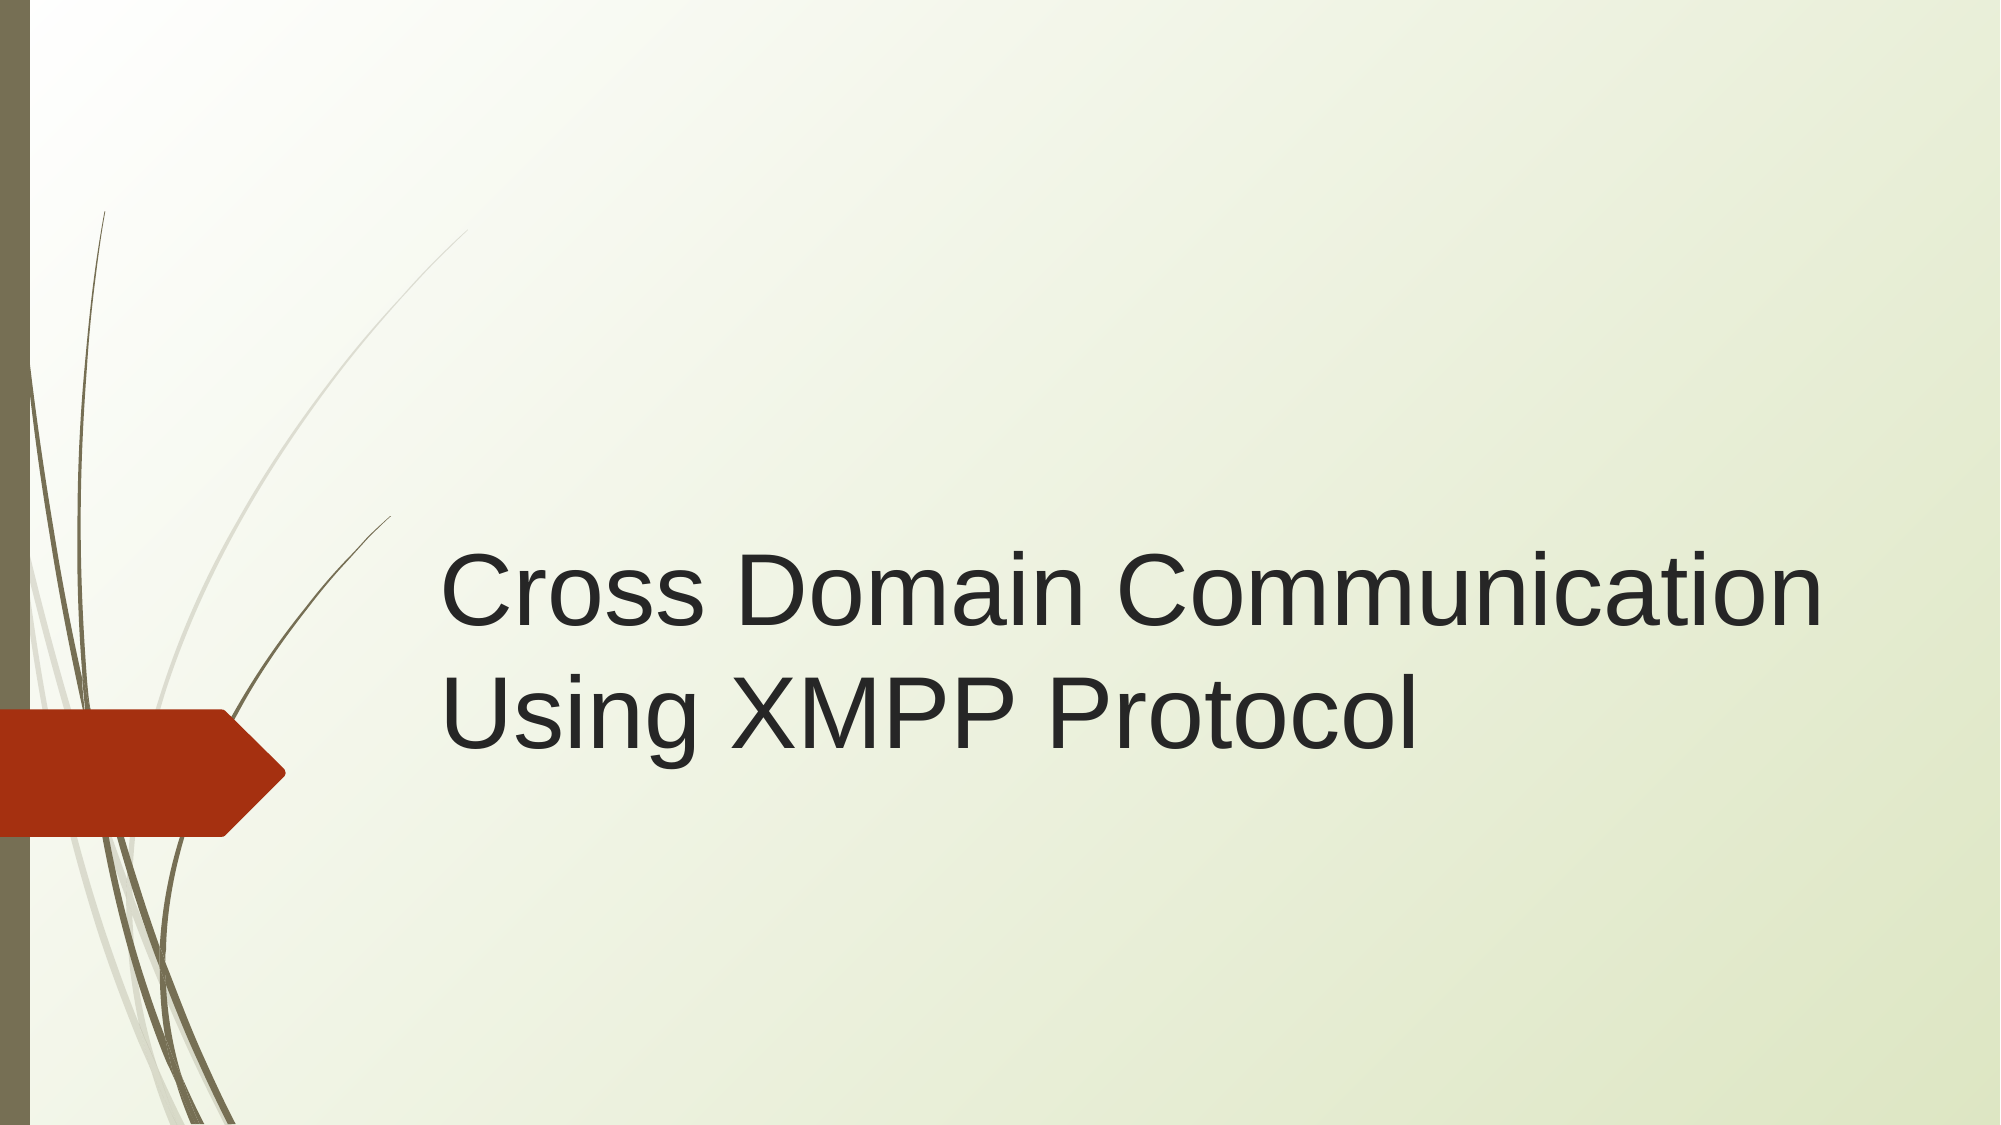

# Cross Domain Communication Using XMPP Protocol